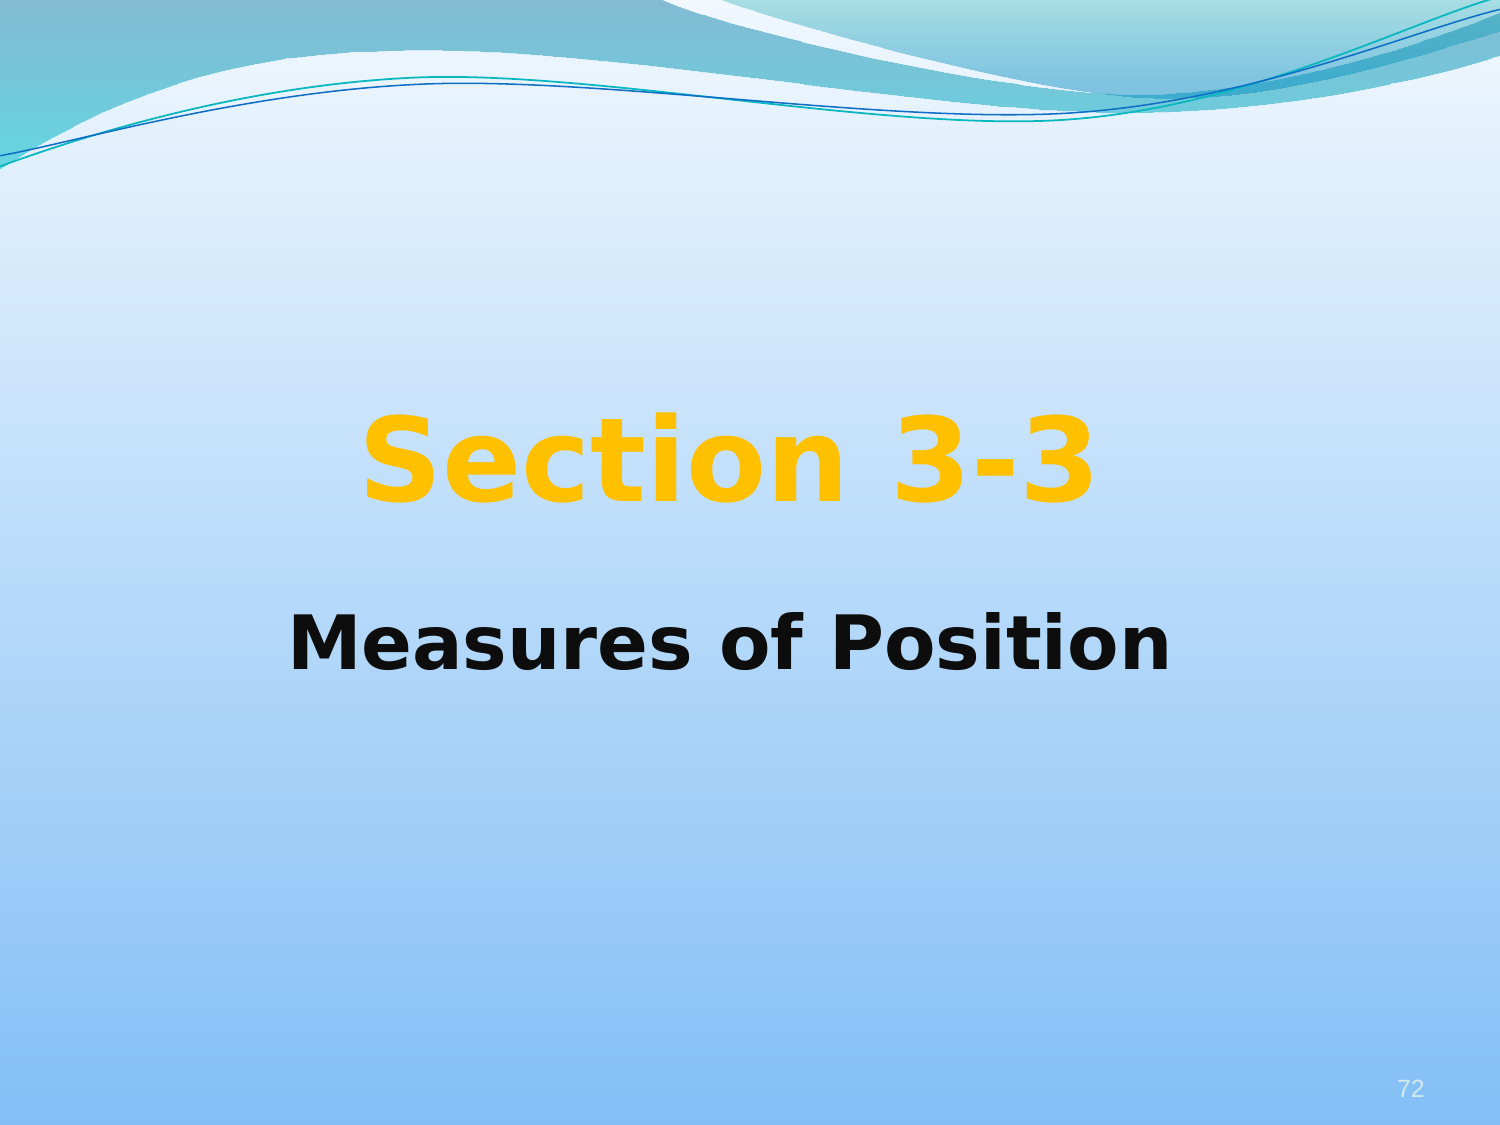

# Section 3-3
Measures of Position
72